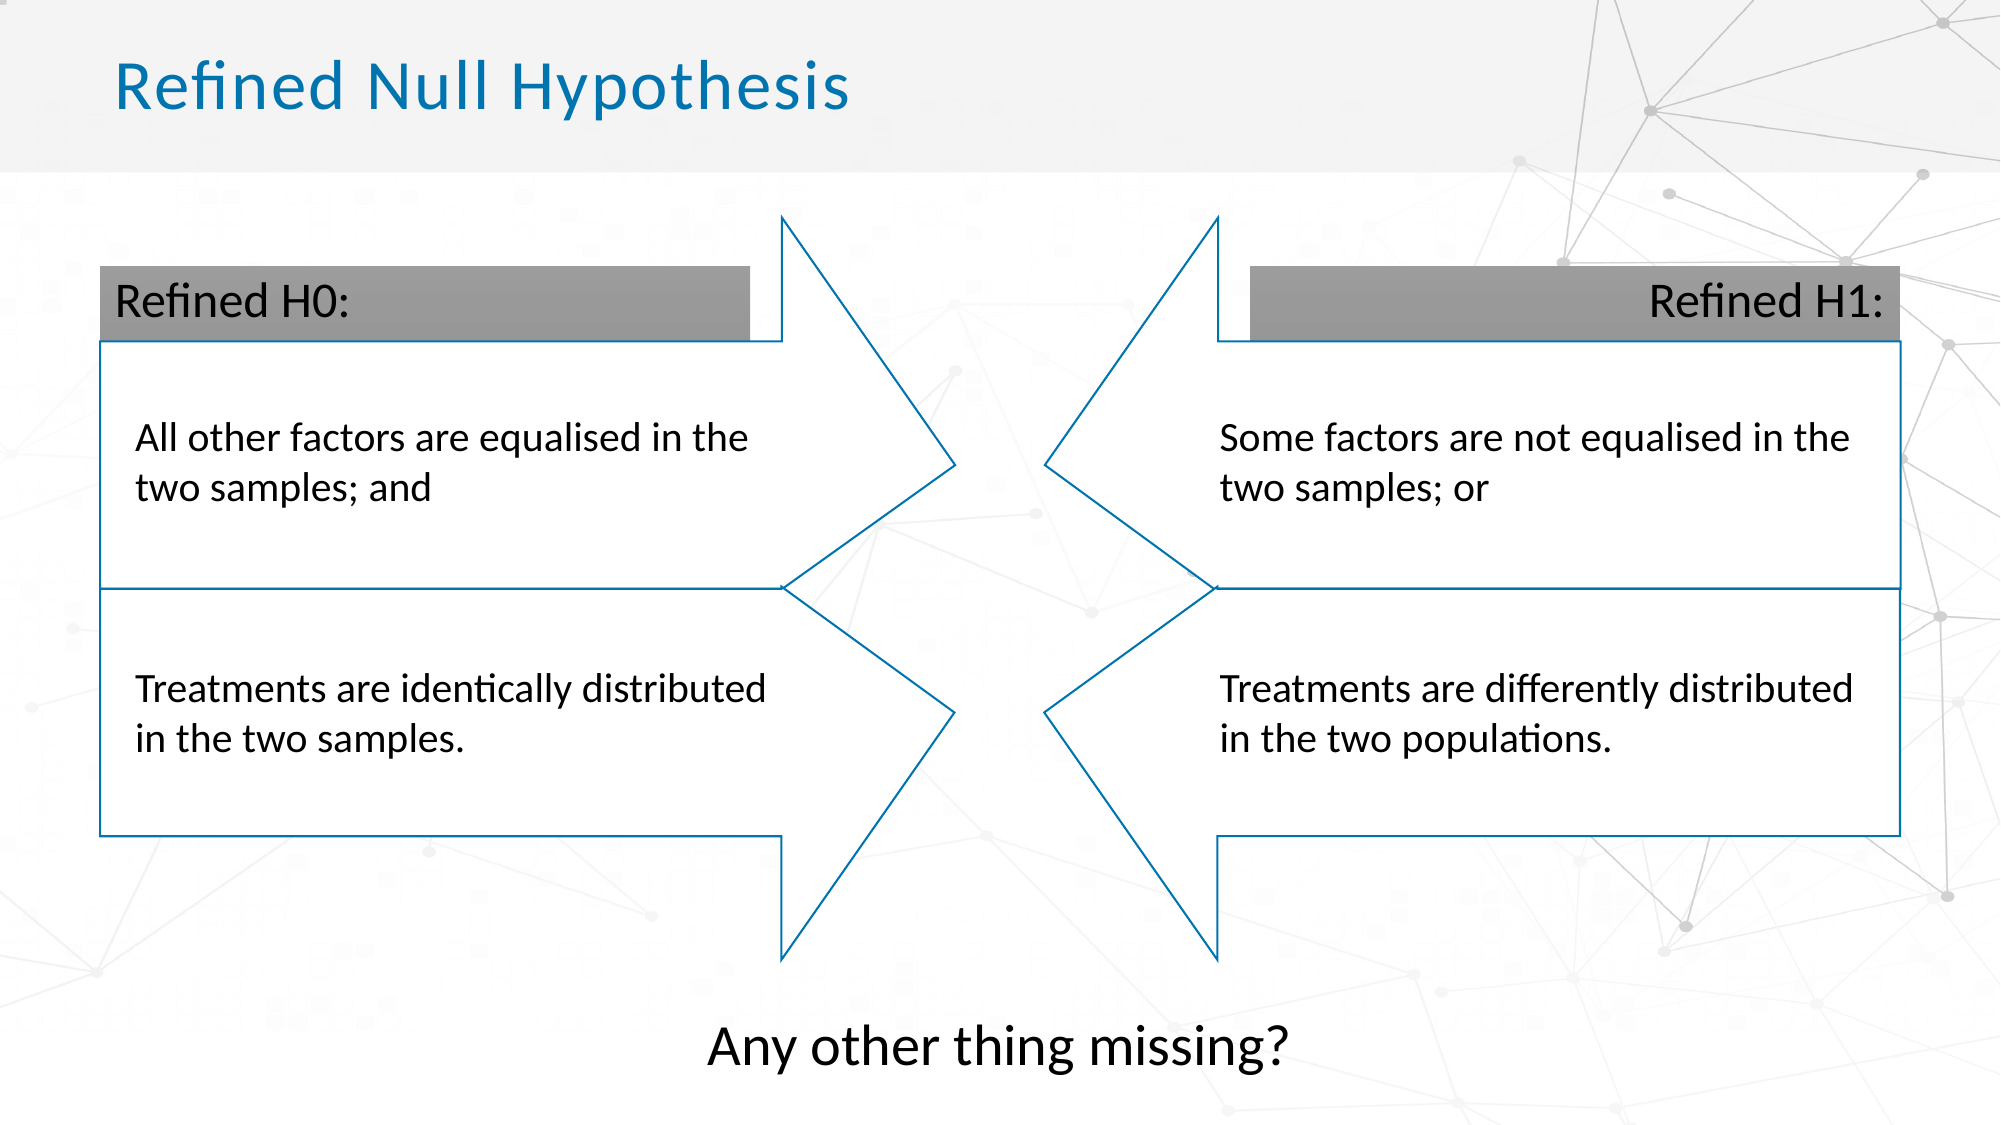

# Refined Null Hypothesis

Refined H0:
Refined H1:

All other factors are equalised in the two samples; and
Some factors are not equalised in the two samples; or
Treatments are differently distributed in the two populations.
Treatments are identically distributed in the two samples.
Any other thing missing?